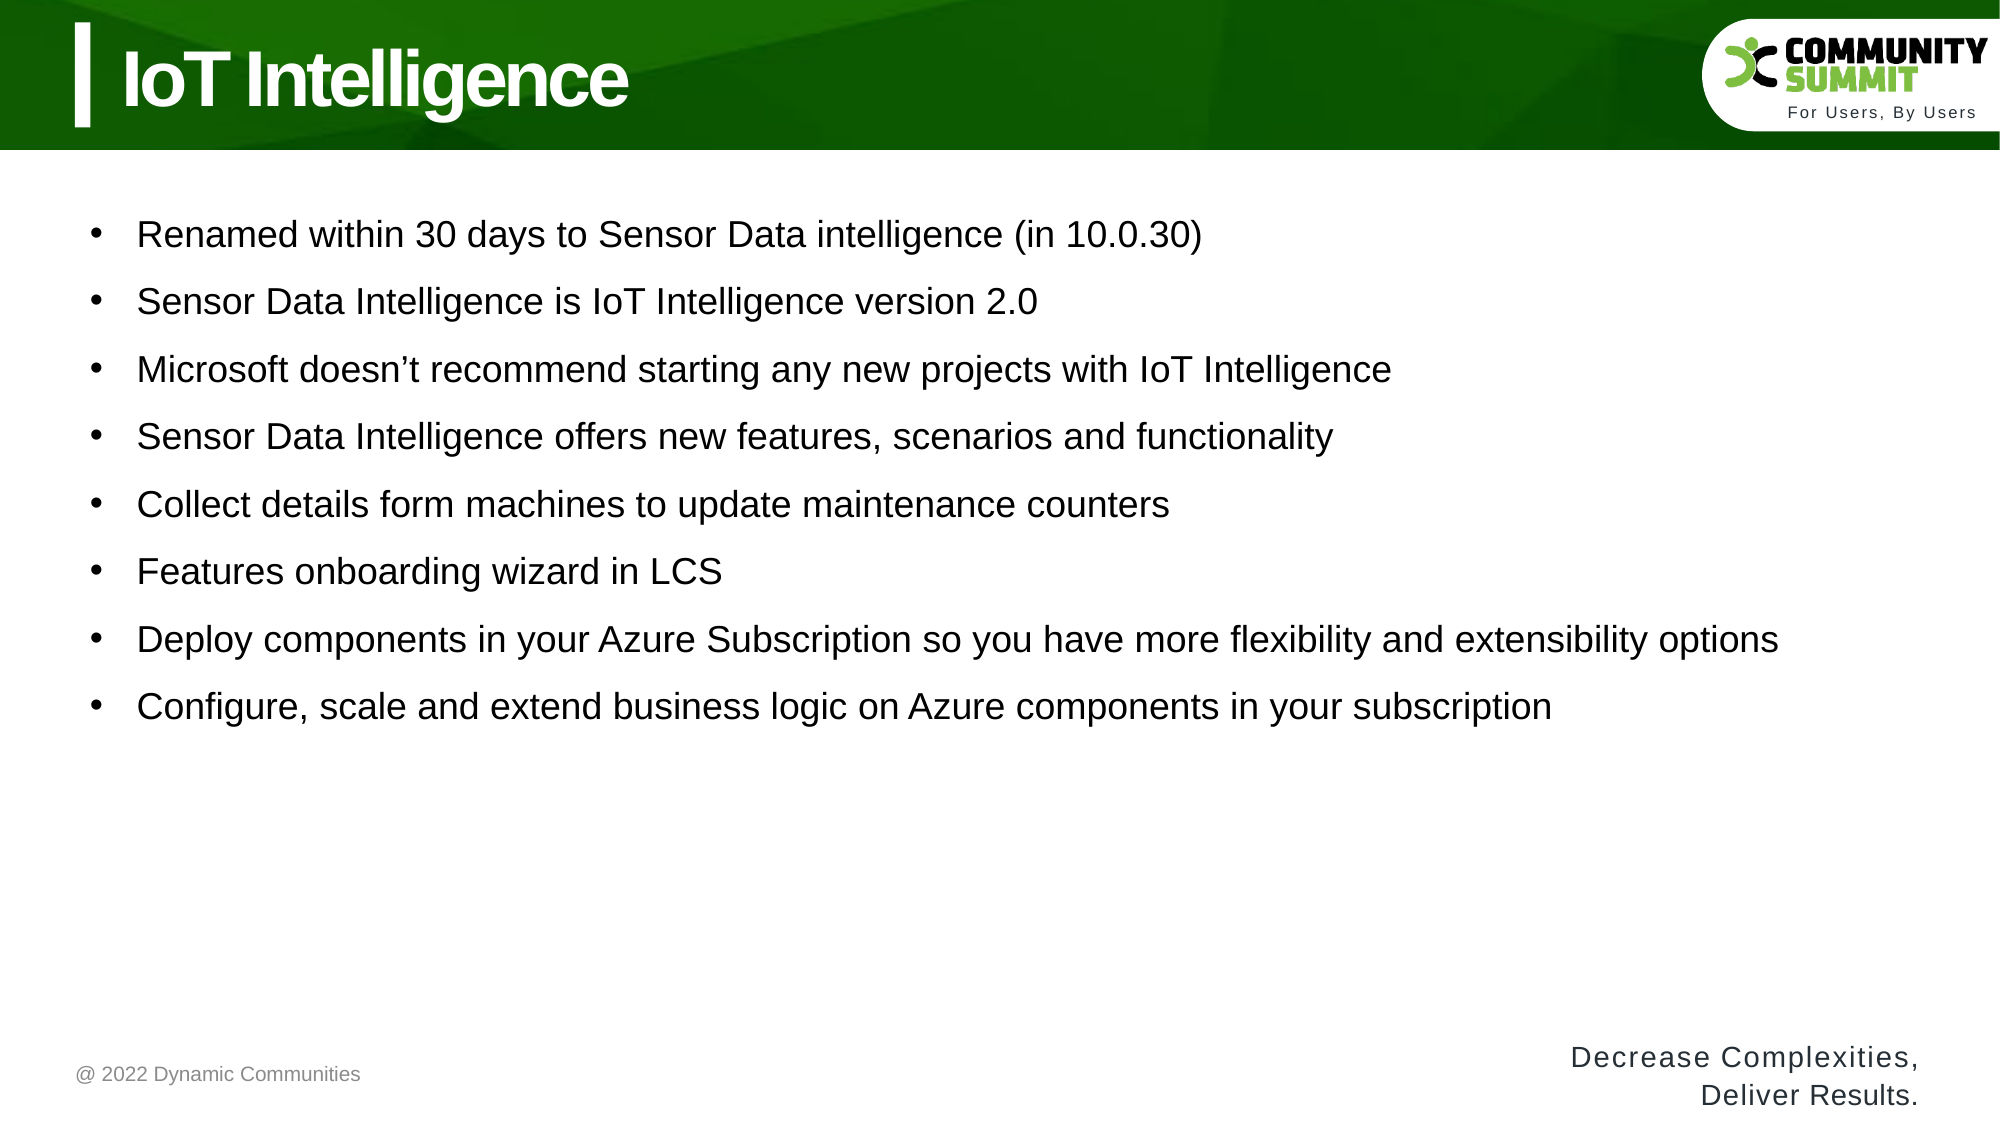

IoT Intelligence
Renamed within 30 days to Sensor Data intelligence (in 10.0.30)
Sensor Data Intelligence is IoT Intelligence version 2.0
Microsoft doesn’t recommend starting any new projects with IoT Intelligence
Sensor Data Intelligence offers new features, scenarios and functionality
Collect details form machines to update maintenance counters
Features onboarding wizard in LCS
Deploy components in your Azure Subscription so you have more flexibility and extensibility options
Configure, scale and extend business logic on Azure components in your subscription